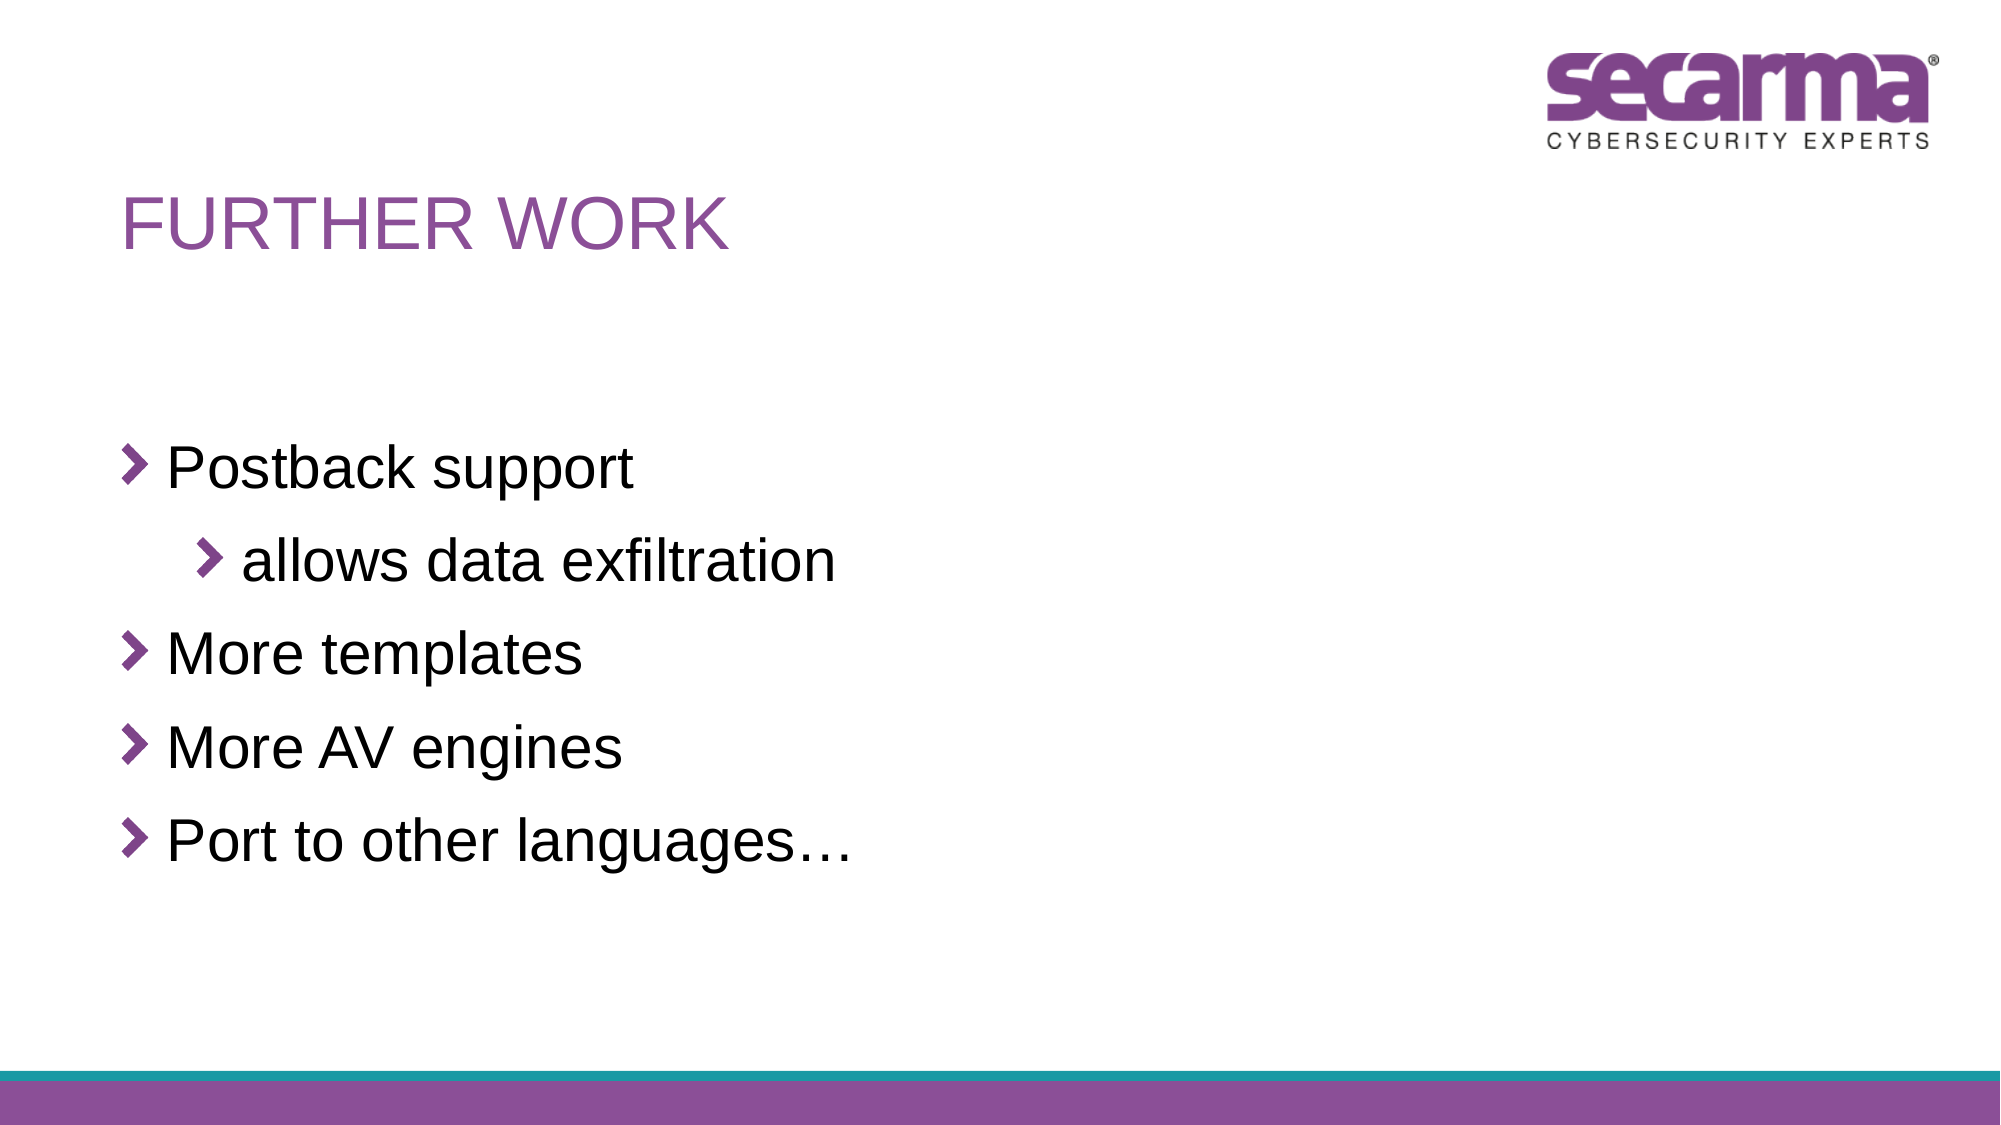

# Further work
Postback support
allows data exfiltration
More templates
More AV engines
Port to other languages…